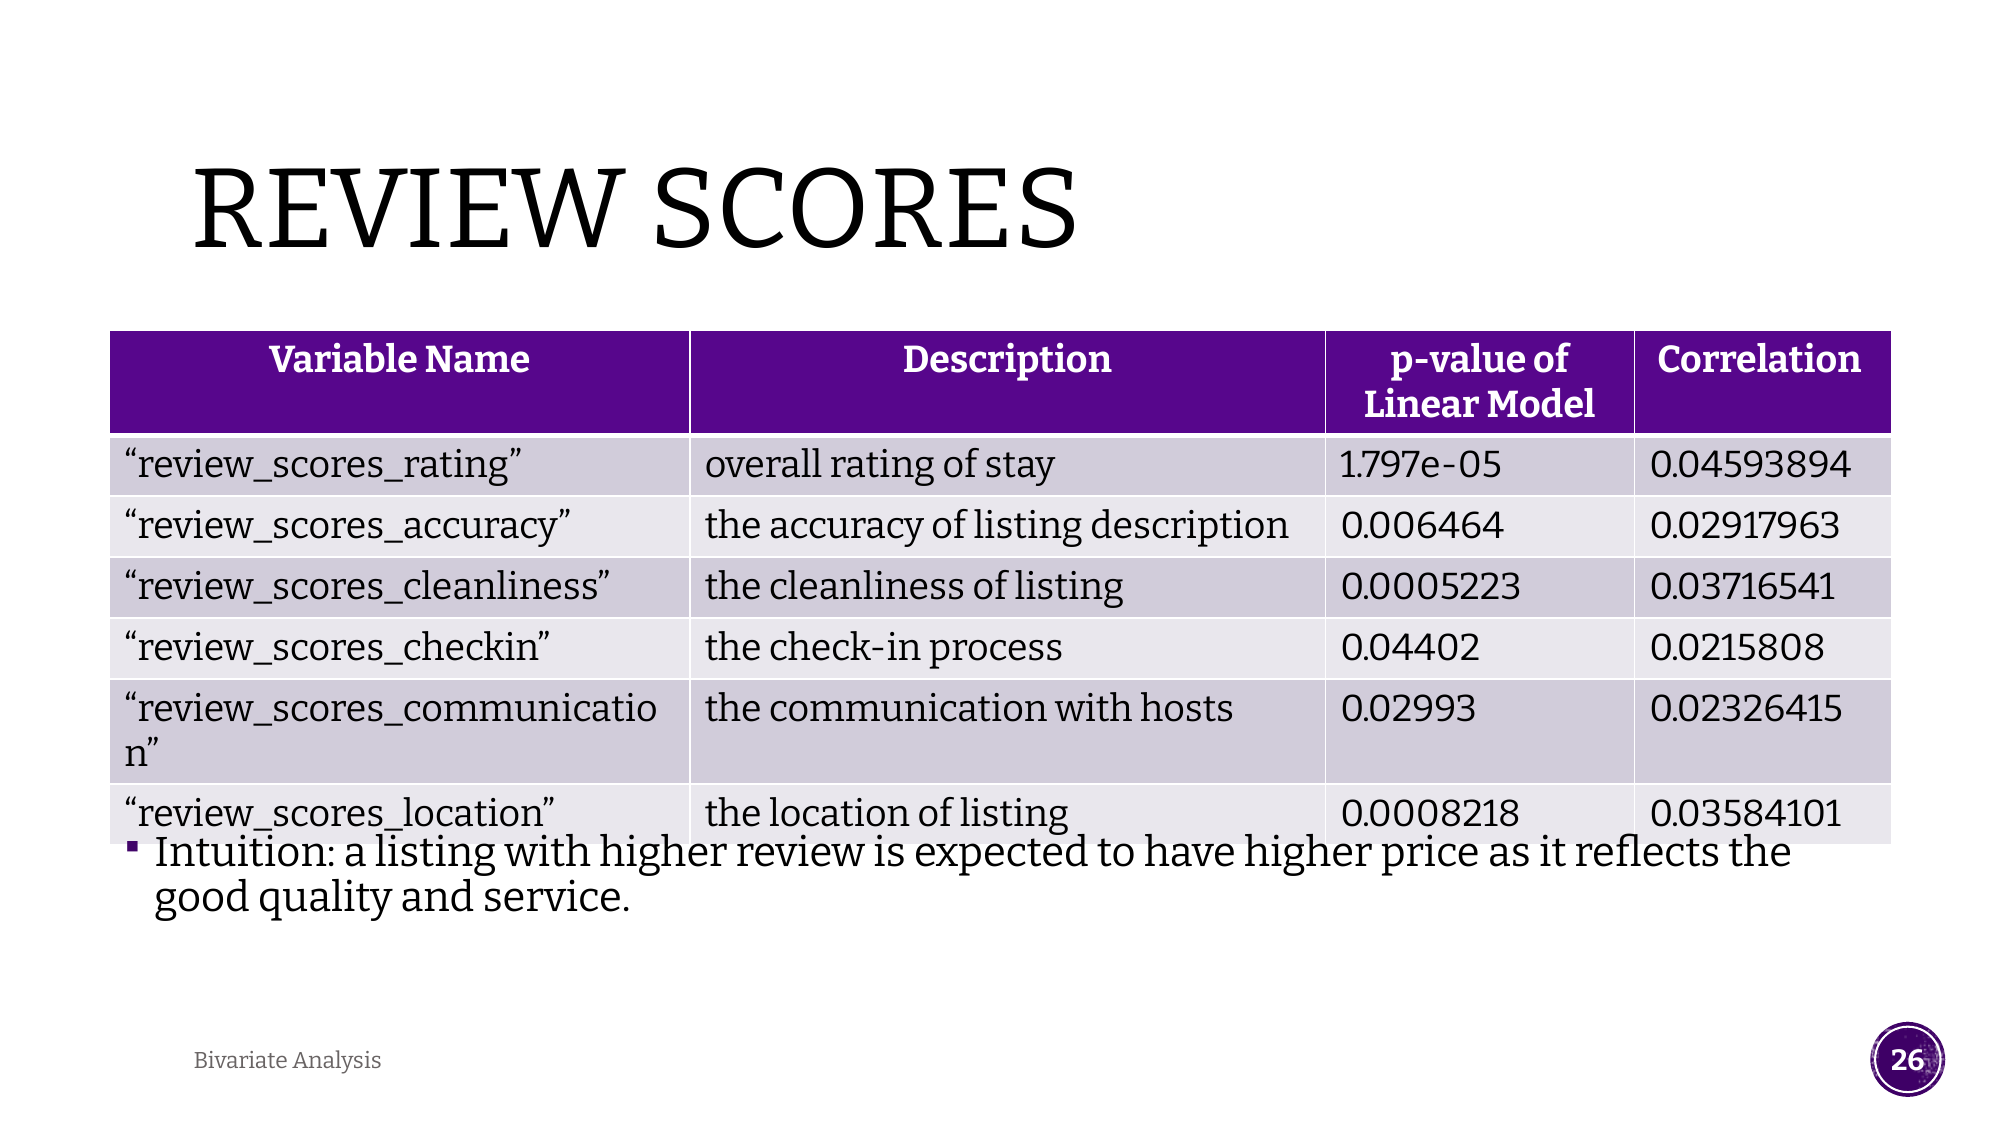

# Review Scores
| Variable Name | Description | p-value of Linear Model | Correlation |
| --- | --- | --- | --- |
| “review\_scores\_rating” | overall rating of stay | 1.797e-05 | 0.04593894 |
| “review\_scores\_accuracy” | the accuracy of listing description | 0.006464 | 0.02917963 |
| “review\_scores\_cleanliness” | the cleanliness of listing | 0.0005223 | 0.03716541 |
| “review\_scores\_checkin” | the check-in process | 0.04402 | 0.0215808 |
| “review\_scores\_communication” | the communication with hosts | 0.02993 | 0.02326415 |
| “review\_scores\_location” | the location of listing | 0.0008218 | 0.03584101 |
Intuition: a listing with higher review is expected to have higher price as it reflects the good quality and service.

Bivariate Analysis
26